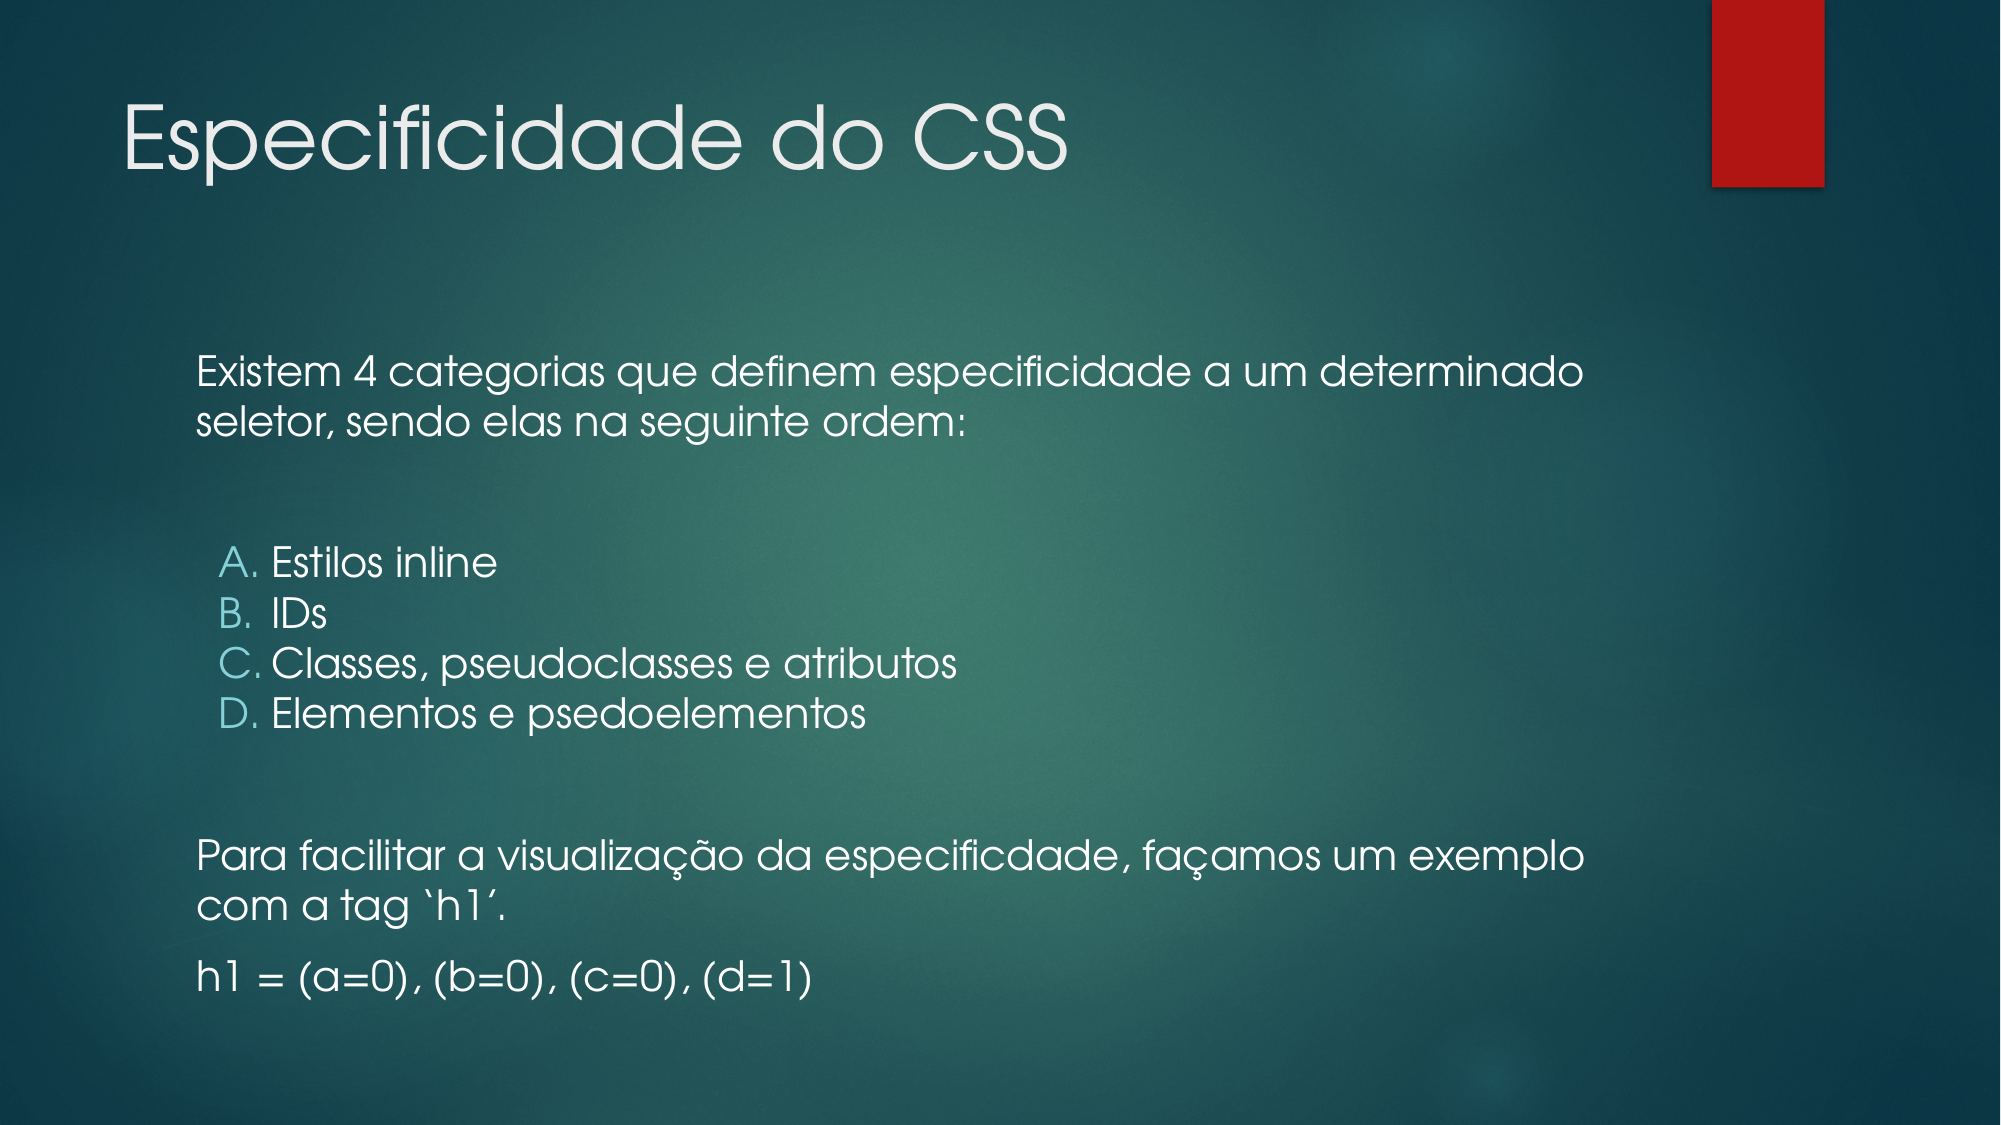

# Especificidade do CSS
Existem 4 categorias que definem especificidade a um determinado seletor, sendo elas na seguinte ordem:

Estilos inline
IDs
Classes, pseudoclasses e atributos
Elementos e psedoelementos

Para facilitar a visualização da especificdade, façamos um exemplo com a tag ‘h1’.
h1 = (a=0), (b=0), (c=0), (d=1)